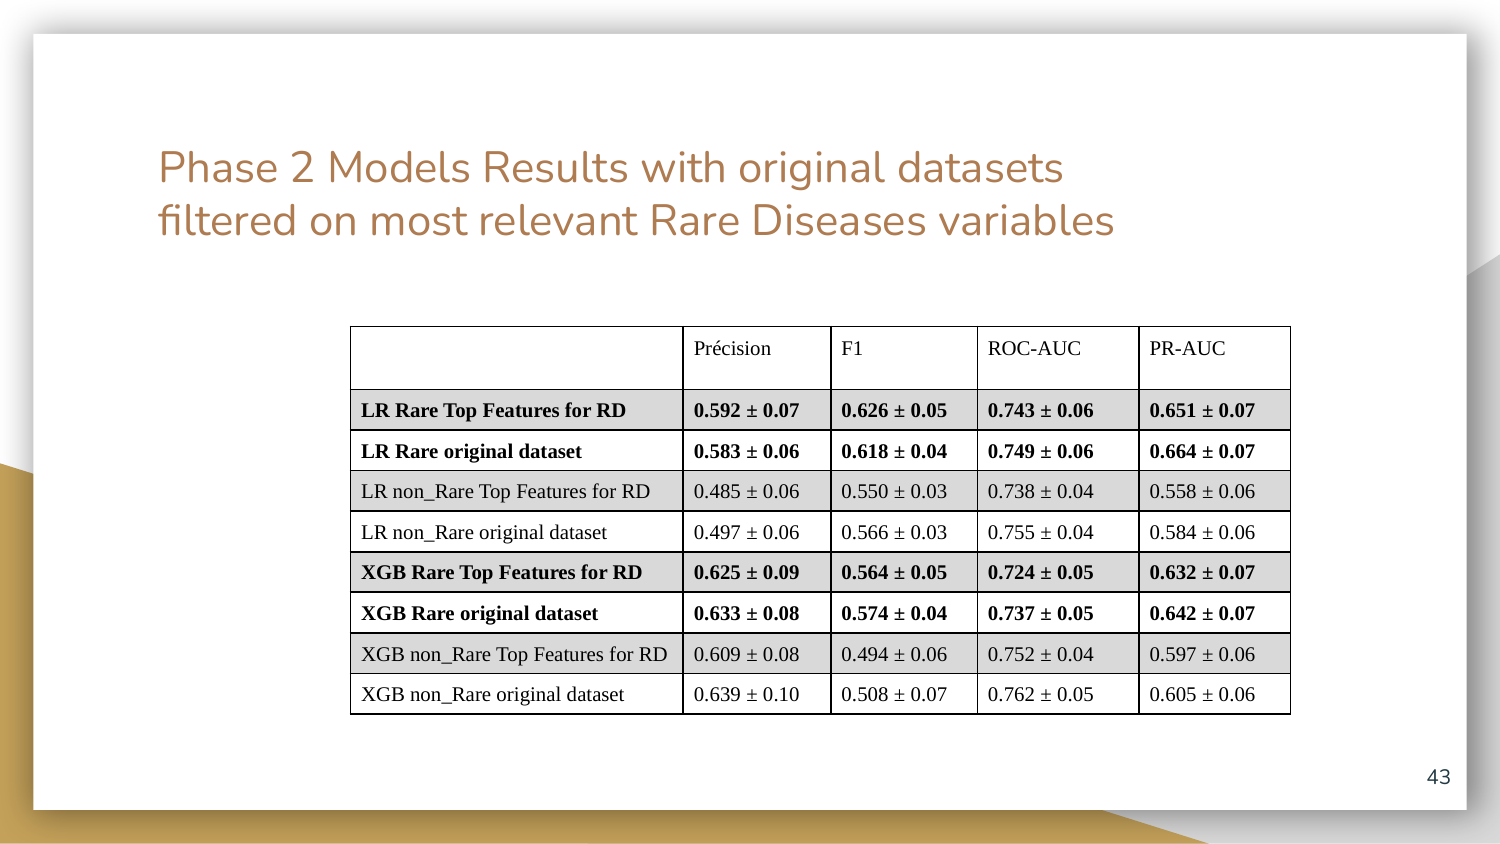

# Phase 2 Models Results with original datasets  filtered on most relevant Rare Diseases variables

|  | Précision | F1 | ROC-AUC | PR-AUC |
| --- | --- | --- | --- | --- |
| LR Rare Top Features for RD | 0.592 ± 0.07 | 0.626 ± 0.05 | 0.743 ± 0.06 | 0.651 ± 0.07 |
| LR Rare original dataset | 0.583 ± 0.06 | 0.618 ± 0.04 | 0.749 ± 0.06 | 0.664 ± 0.07 |
| LR non\_Rare Top Features for RD | 0.485 ± 0.06 | 0.550 ± 0.03 | 0.738 ± 0.04 | 0.558 ± 0.06 |
| LR non\_Rare original dataset | 0.497 ± 0.06 | 0.566 ± 0.03 | 0.755 ± 0.04 | 0.584 ± 0.06 |
| XGB Rare Top Features for RD | 0.625 ± 0.09 | 0.564 ± 0.05 | 0.724 ± 0.05 | 0.632 ± 0.07 |
| XGB Rare original dataset | 0.633 ± 0.08 | 0.574 ± 0.04 | 0.737 ± 0.05 | 0.642 ± 0.07 |
| XGB non\_Rare Top Features for RD | 0.609 ± 0.08 | 0.494 ± 0.06 | 0.752 ± 0.04 | 0.597 ± 0.06 |
| XGB non\_Rare original dataset | 0.639 ± 0.10 | 0.508 ± 0.07 | 0.762 ± 0.05 | 0.605 ± 0.06 |
43